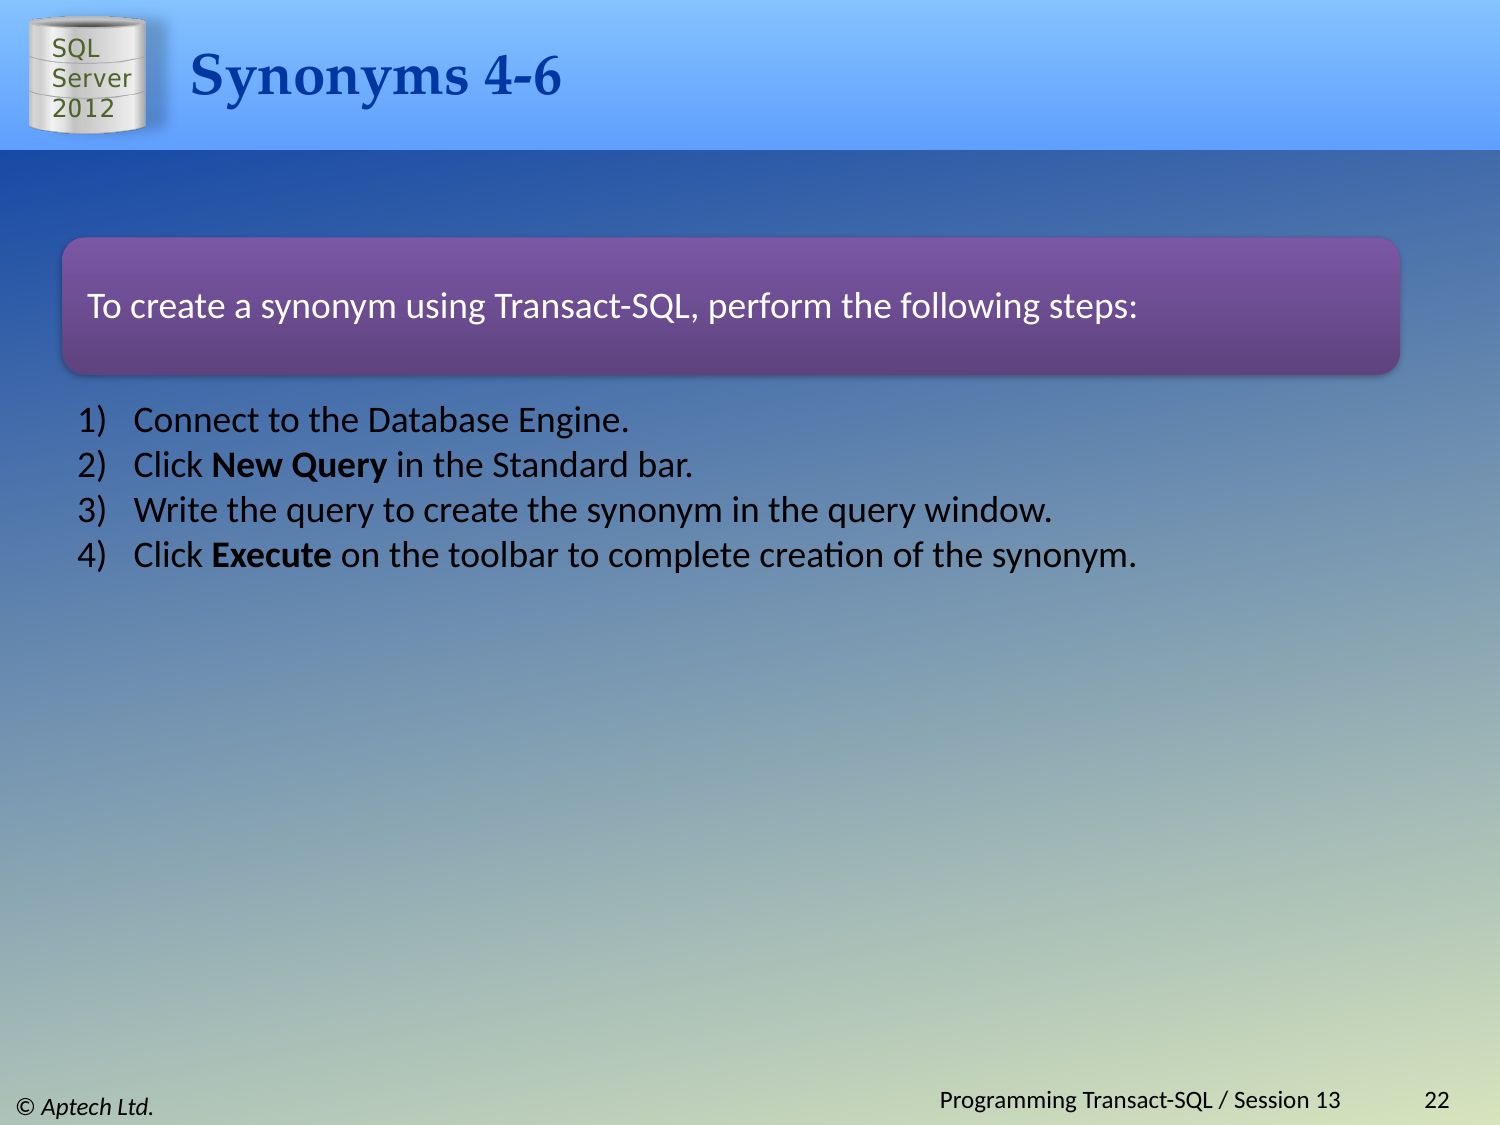

# Synonyms 4-6

To create a synonym using Transact-SQL, perform the following steps:
Connect to the Database Engine.
Click New Query in the Standard bar.
Write the query to create the synonym in the query window.
Click Execute on the toolbar to complete creation of the synonym.
Programming Transact-SQL / Session 13
22